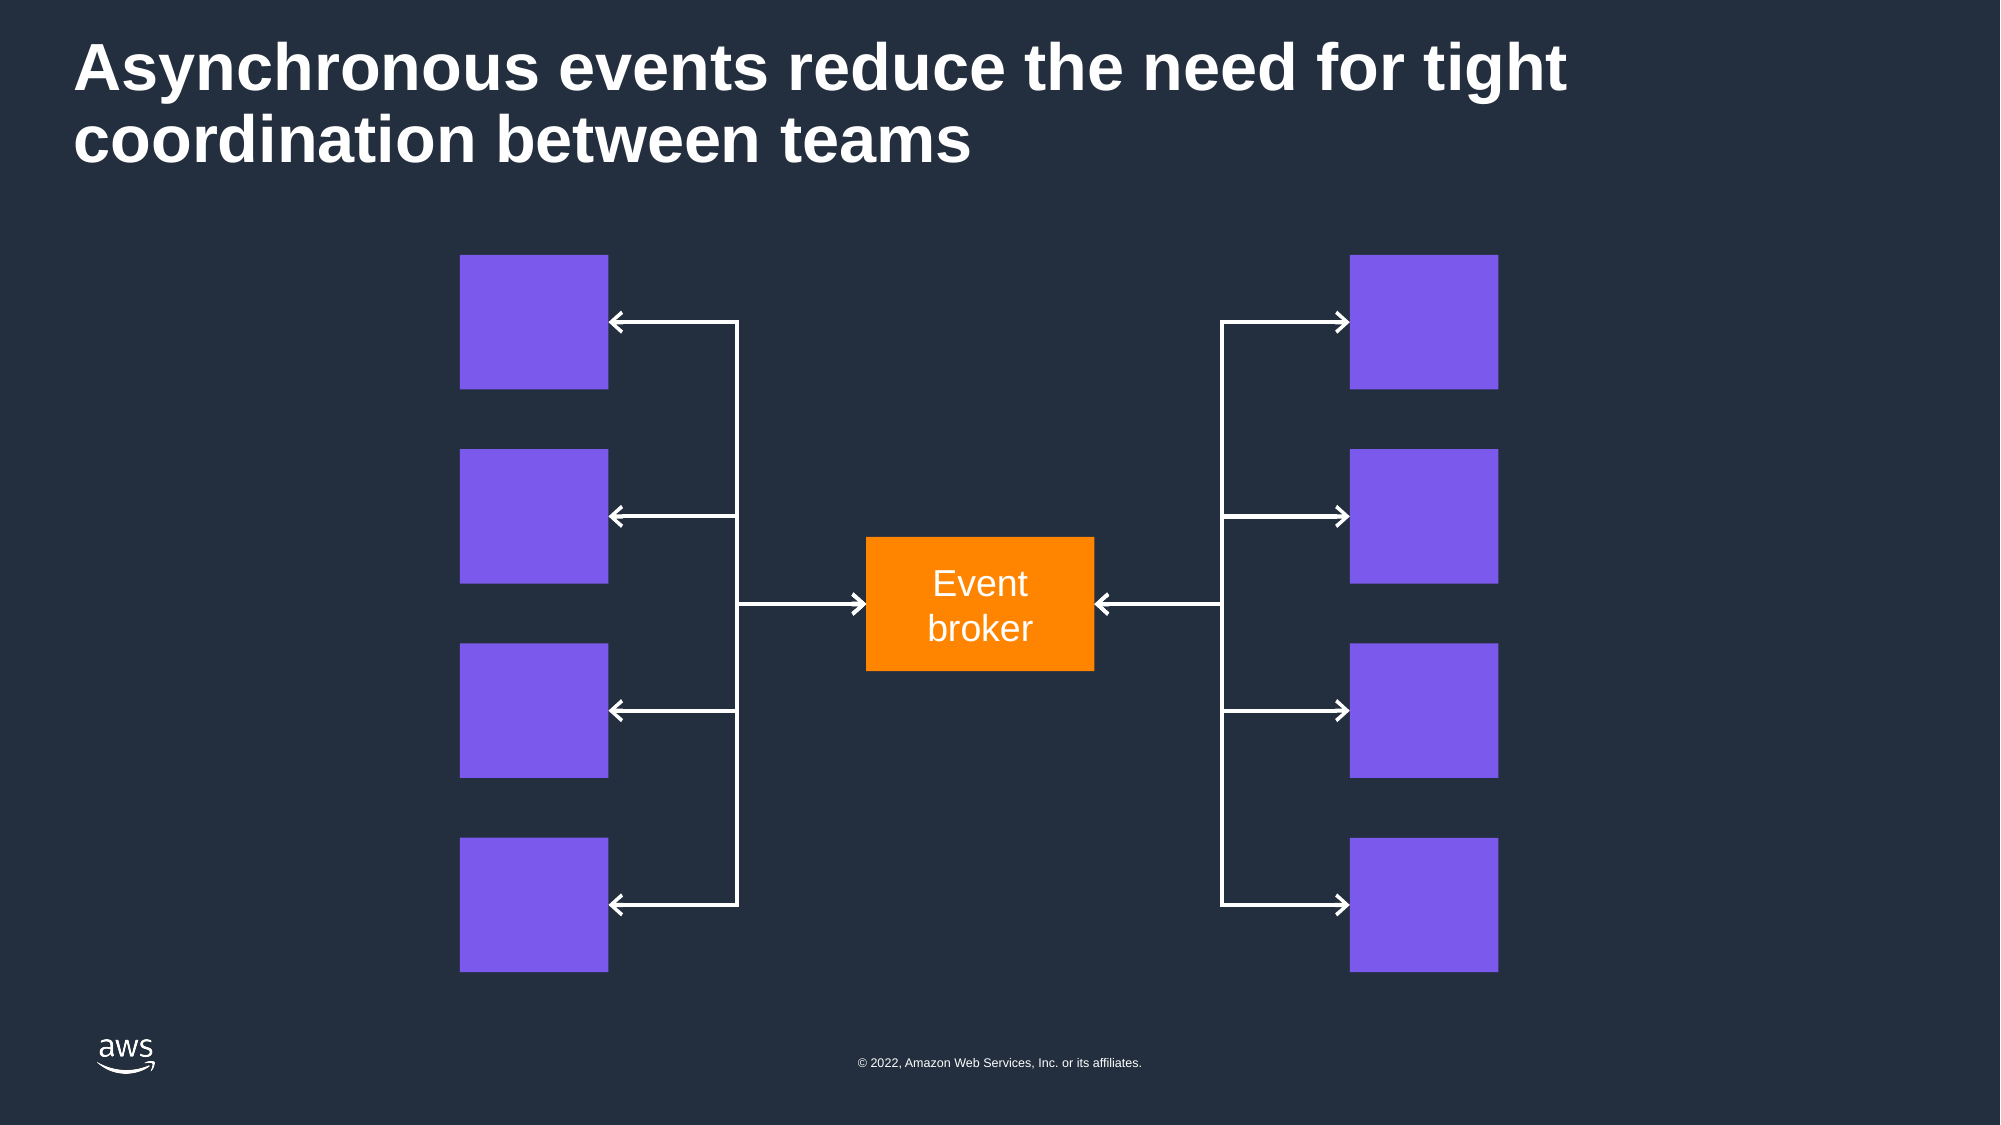

# Asynchronous events reduce the need for tight coordination between teams

Event
broker